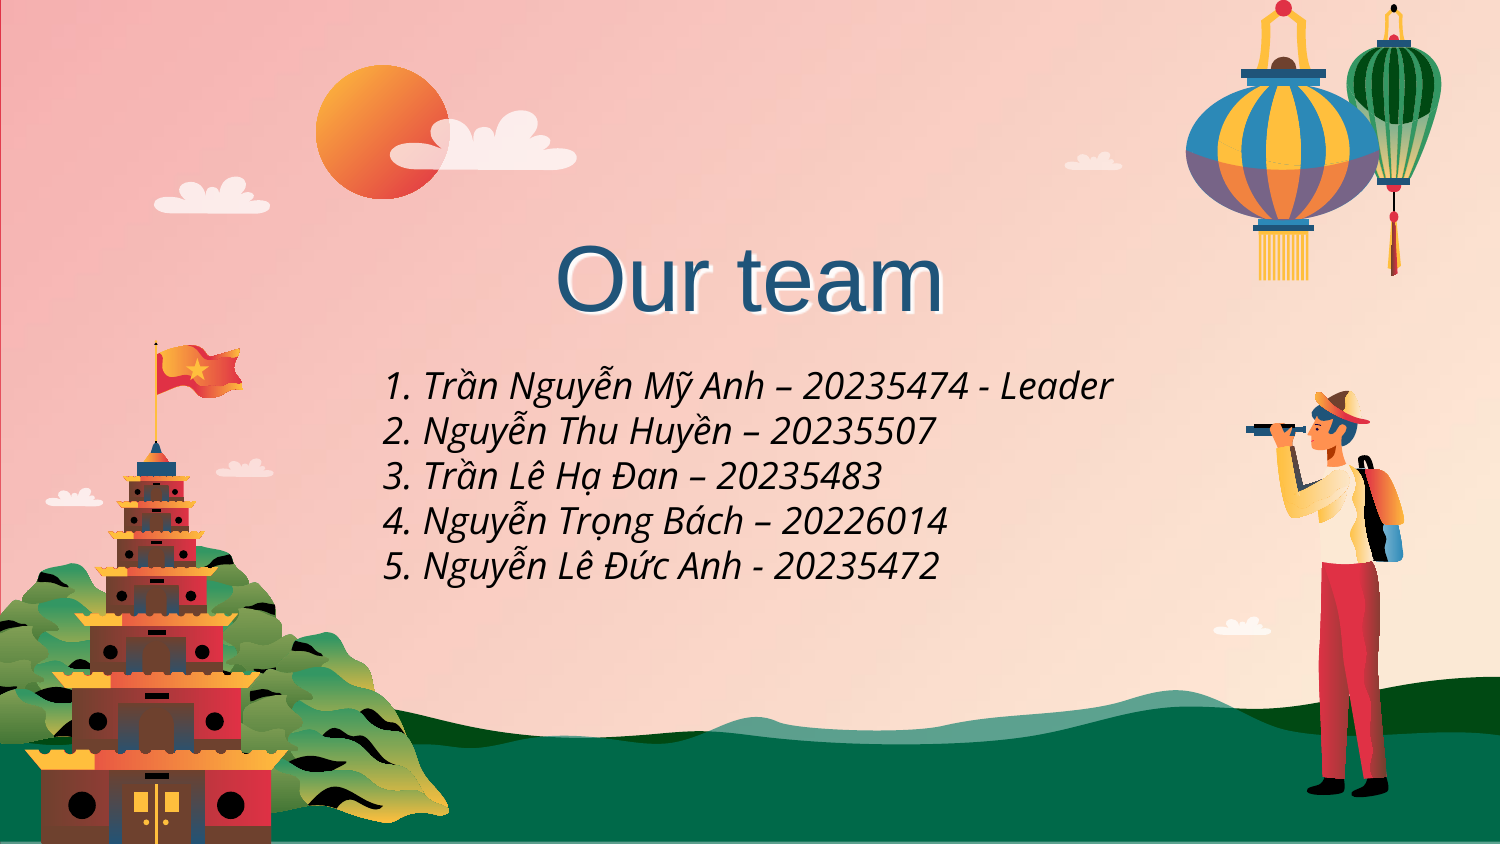

# Our team
1. Trần Nguyễn Mỹ Anh – 20235474 - Leader
2. Nguyễn Thu Huyền – 20235507
3. Trần Lê Hạ Đan – 20235483
4. Nguyễn Trọng Bách – 20226014
5. Nguyễn Lê Đức Anh - 20235472